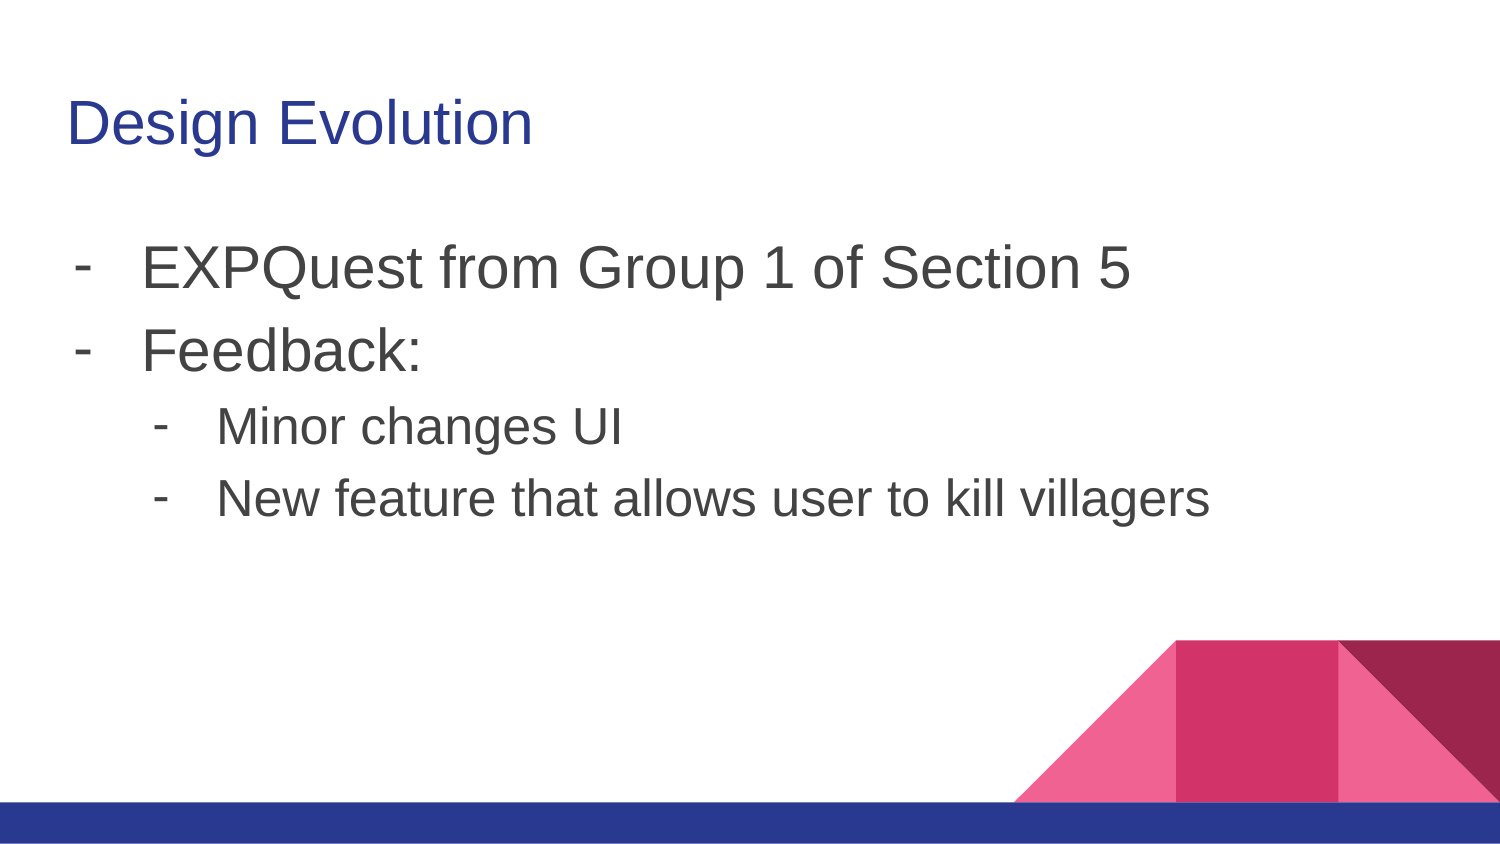

# Design Evolution
EXPQuest from Group 1 of Section 5
Feedback:
Minor changes UI
New feature that allows user to kill villagers